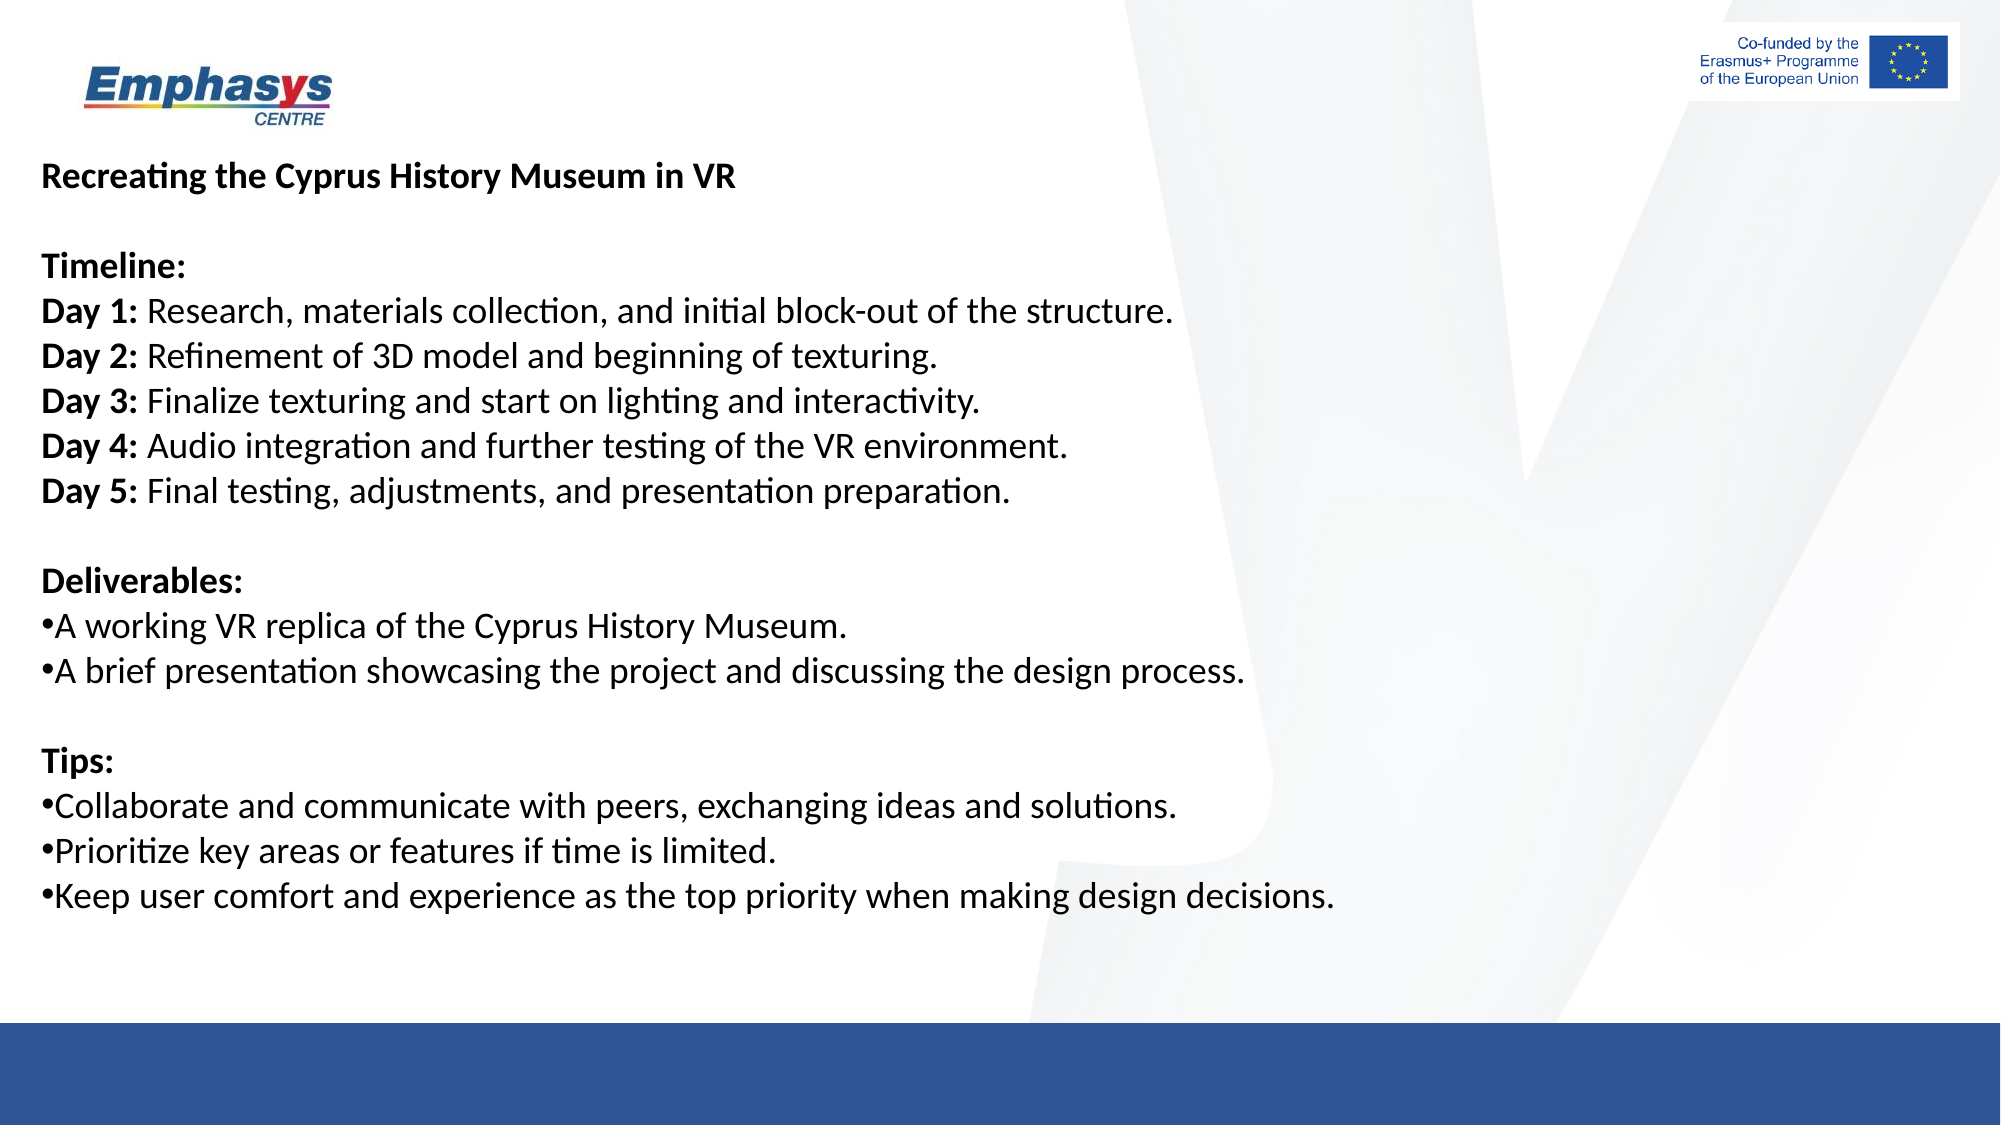

Recreating the Cyprus History Museum in VR

Timeline:
Day 1: Research, materials collection, and initial block-out of the structure.
Day 2: Refinement of 3D model and beginning of texturing.
Day 3: Finalize texturing and start on lighting and interactivity.
Day 4: Audio integration and further testing of the VR environment.
Day 5: Final testing, adjustments, and presentation preparation.

Deliverables:
A working VR replica of the Cyprus History Museum.
A brief presentation showcasing the project and discussing the design process.

Tips:
Collaborate and communicate with peers, exchanging ideas and solutions.
Prioritize key areas or features if time is limited.
Keep user comfort and experience as the top priority when making design decisions.